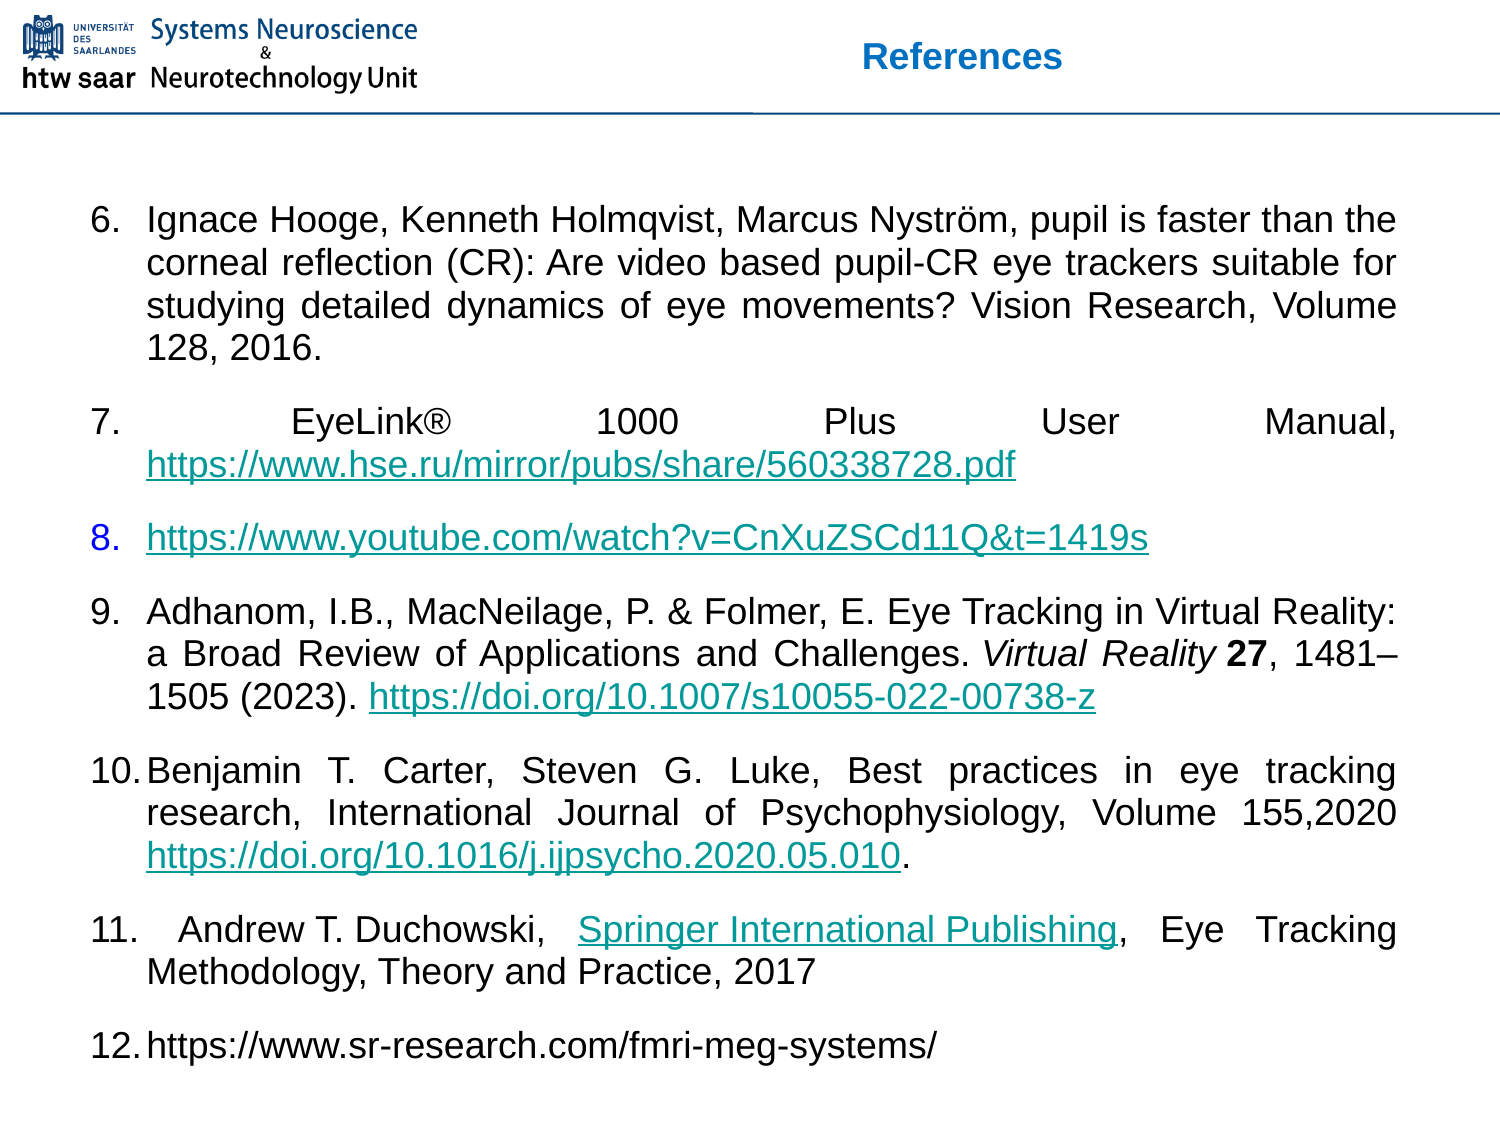

# References
Ignace Hooge, Kenneth Holmqvist, Marcus Nyström, pupil is faster than the corneal reflection (CR): Are video based pupil-CR eye trackers suitable for studying detailed dynamics of eye movements? Vision Research, Volume 128, 2016.
 EyeLink® 1000 Plus User Manual, https://www.hse.ru/mirror/pubs/share/560338728.pdf
https://www.youtube.com/watch?v=CnXuZSCd11Q&t=1419s
Adhanom, I.B., MacNeilage, P. & Folmer, E. Eye Tracking in Virtual Reality: a Broad Review of Applications and Challenges. Virtual Reality 27, 1481–1505 (2023). https://doi.org/10.1007/s10055-022-00738-z
Benjamin T. Carter, Steven G. Luke, Best practices in eye tracking research, International Journal of Psychophysiology, Volume 155,2020 https://doi.org/10.1016/j.ijpsycho.2020.05.010.
 Andrew T. Duchowski, Springer International Publishing, Eye Tracking Methodology, Theory and Practice, 2017
https://www.sr-research.com/fmri-meg-systems/